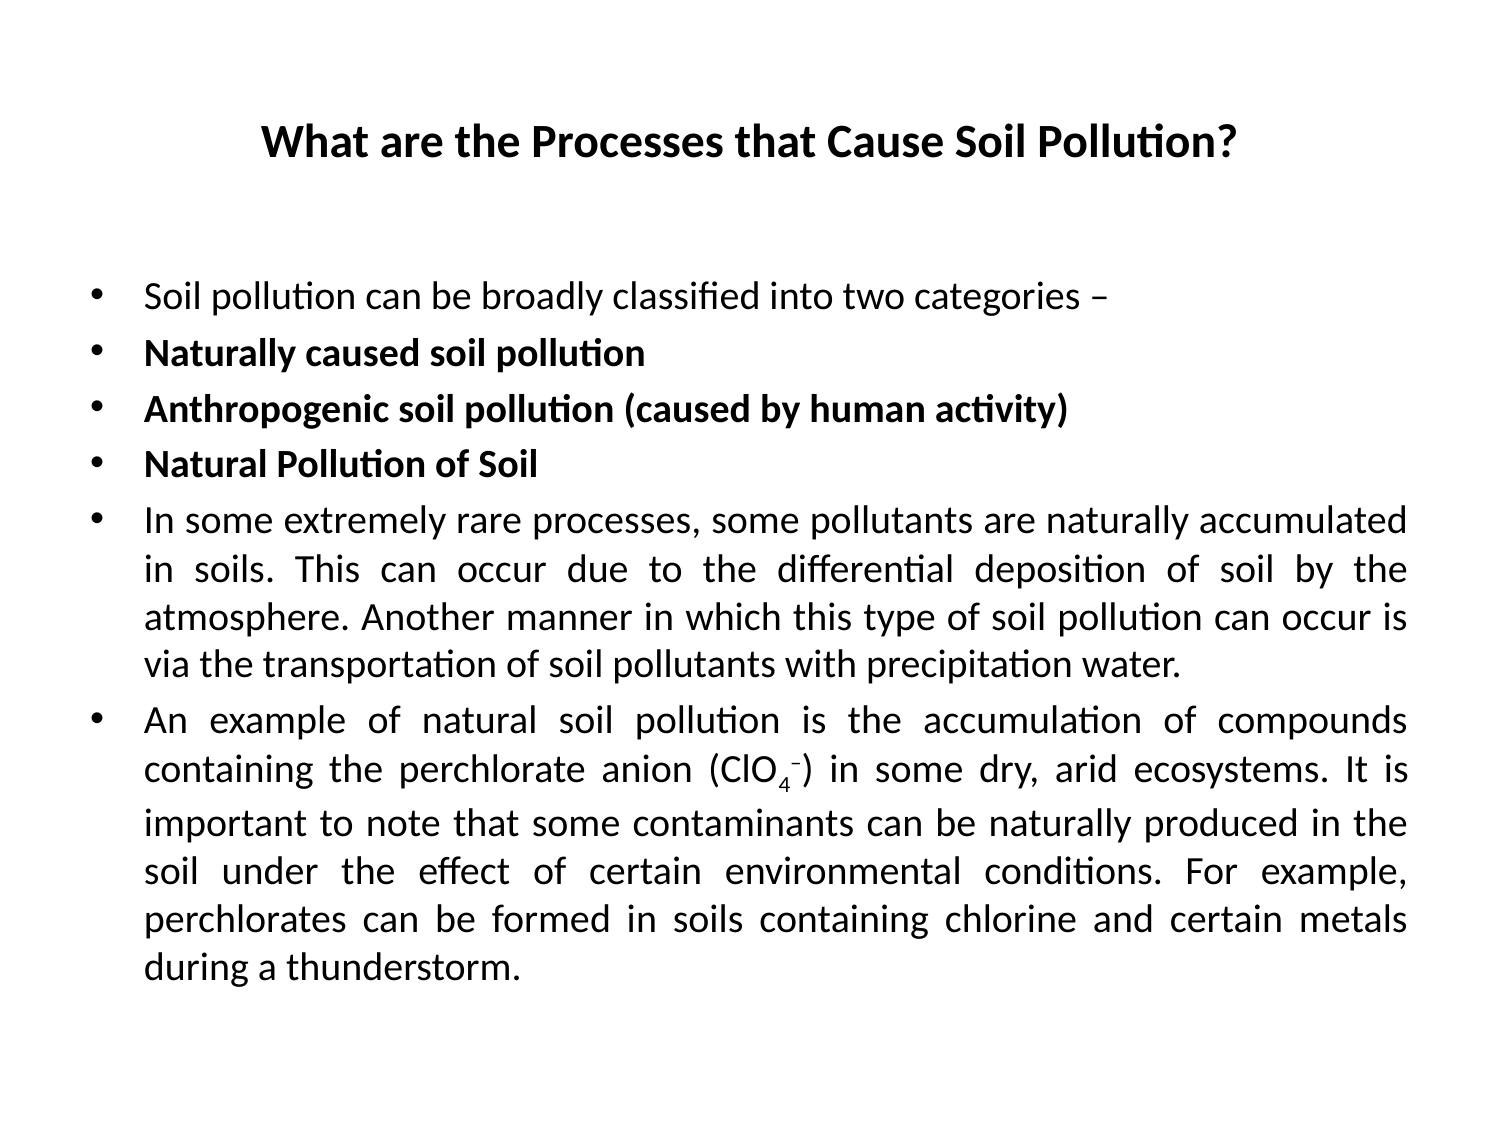

# What are the Processes that Cause Soil Pollution?
Soil pollution can be broadly classified into two categories –
Naturally caused soil pollution
Anthropogenic soil pollution (caused by human activity)
Natural Pollution of Soil
In some extremely rare processes, some pollutants are naturally accumulated in soils. This can occur due to the differential deposition of soil by the atmosphere. Another manner in which this type of soil pollution can occur is via the transportation of soil pollutants with precipitation water.
An example of natural soil pollution is the accumulation of compounds containing the perchlorate anion (ClO4–) in some dry, arid ecosystems. It is important to note that some contaminants can be naturally produced in the soil under the effect of certain environmental conditions. For example, perchlorates can be formed in soils containing chlorine and certain metals during a thunderstorm.